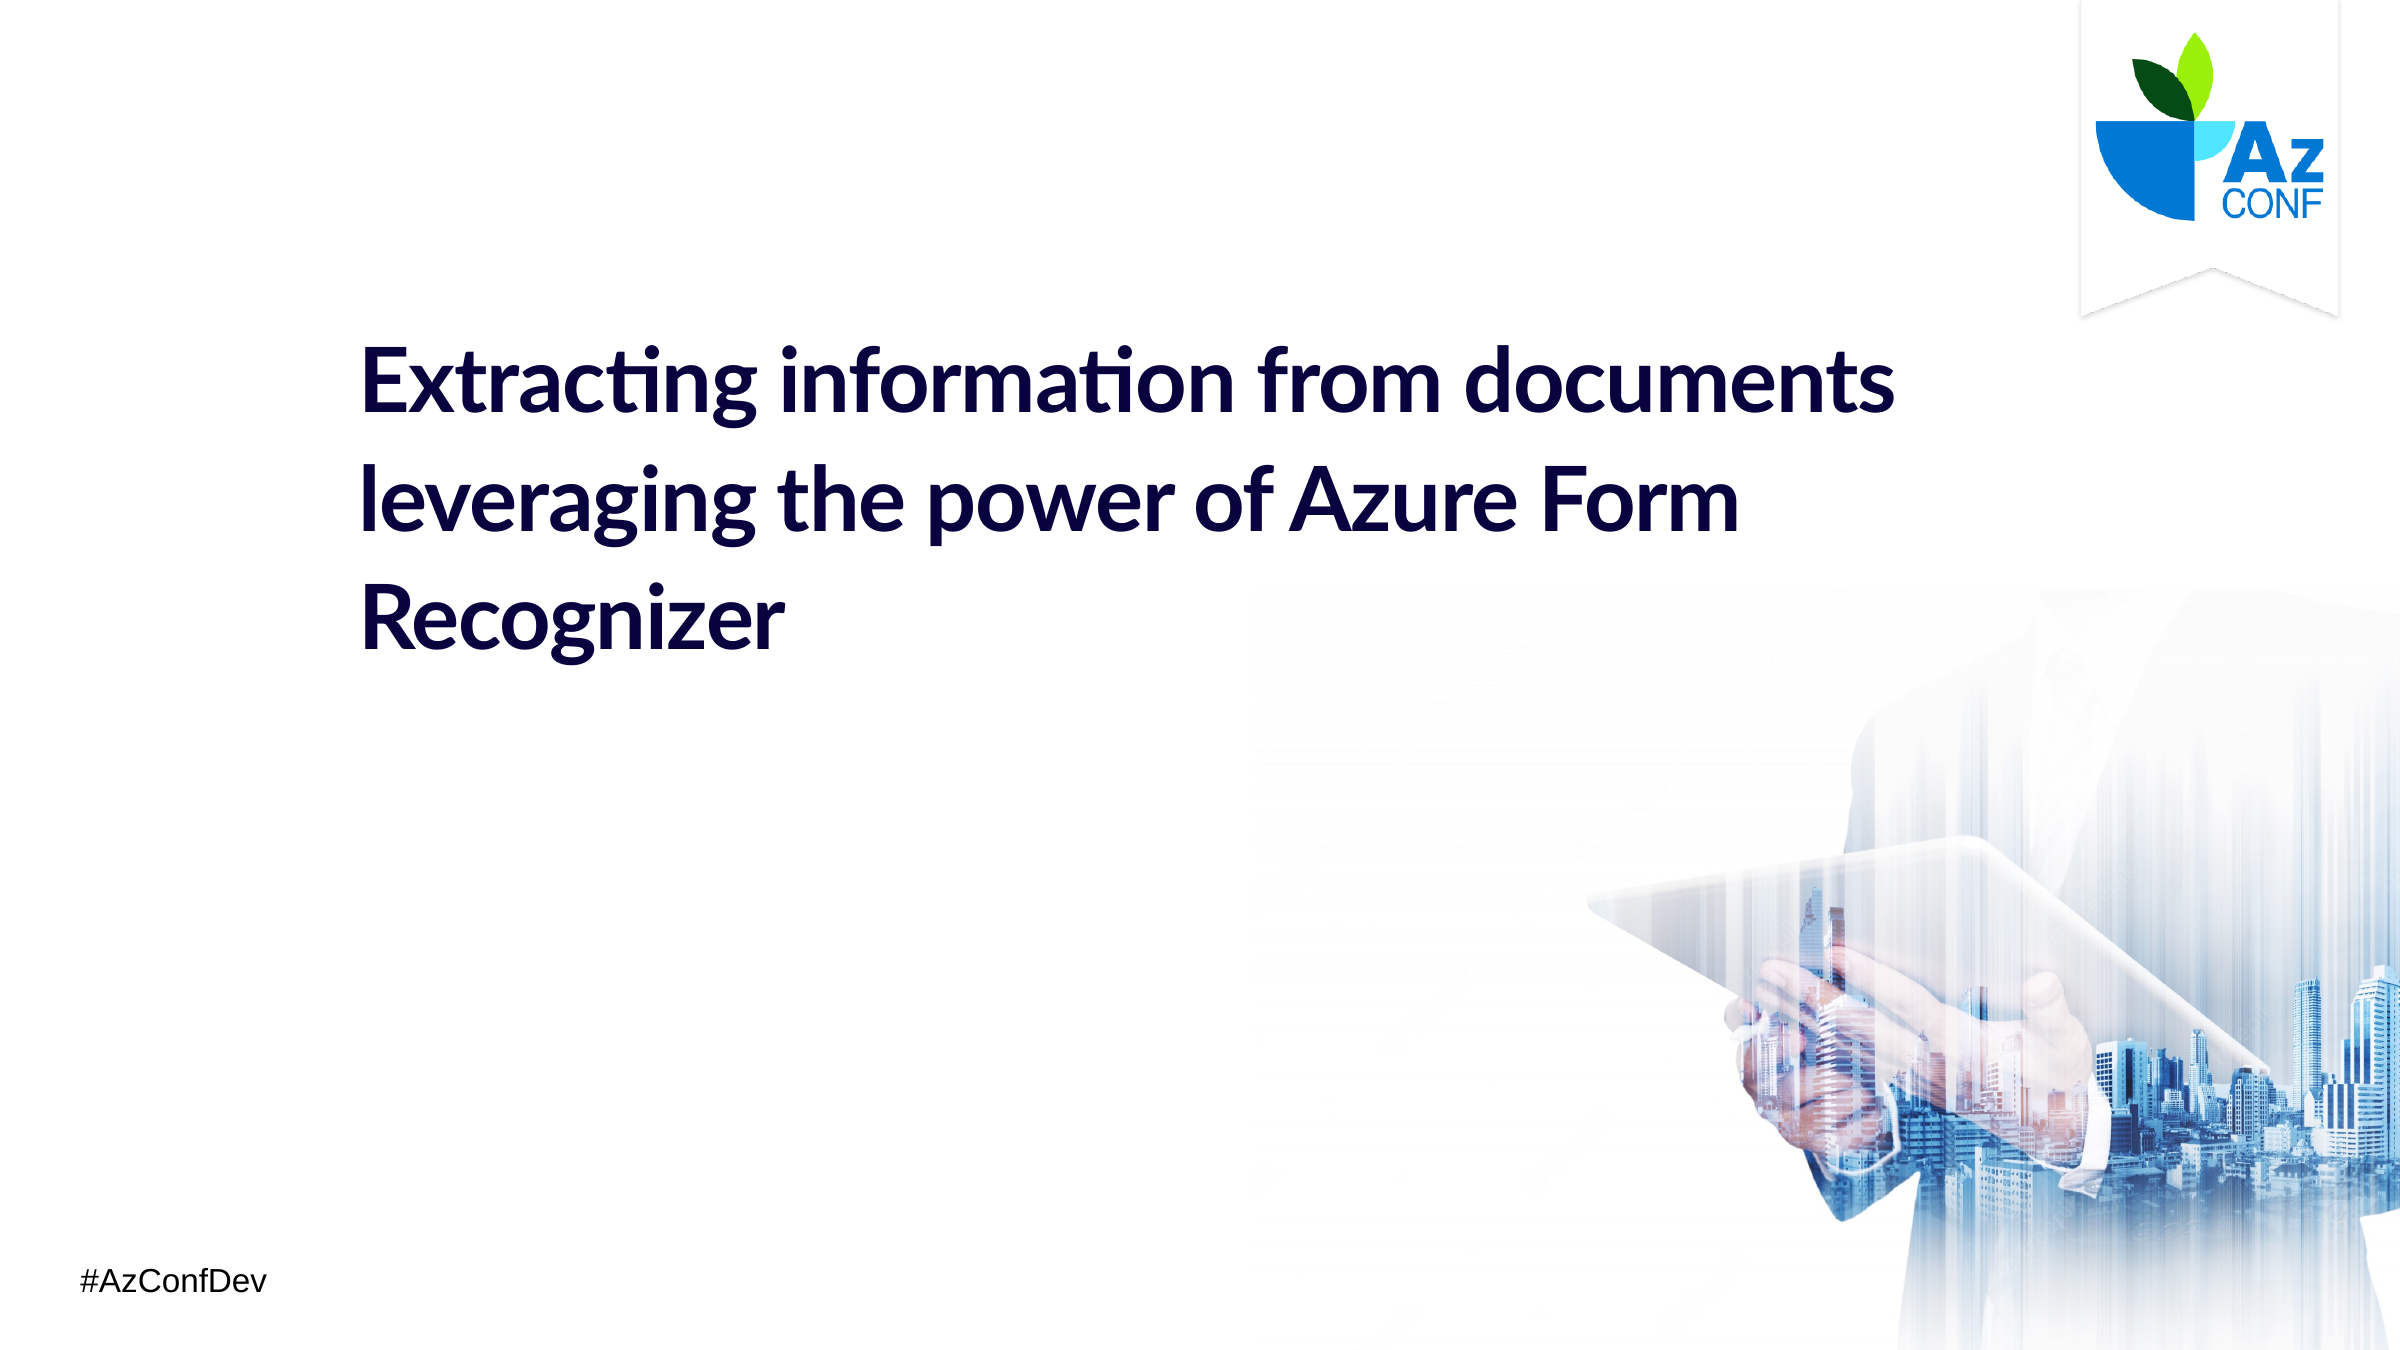

# Extracting information from documents leveraging the power of Azure Form Recognizer